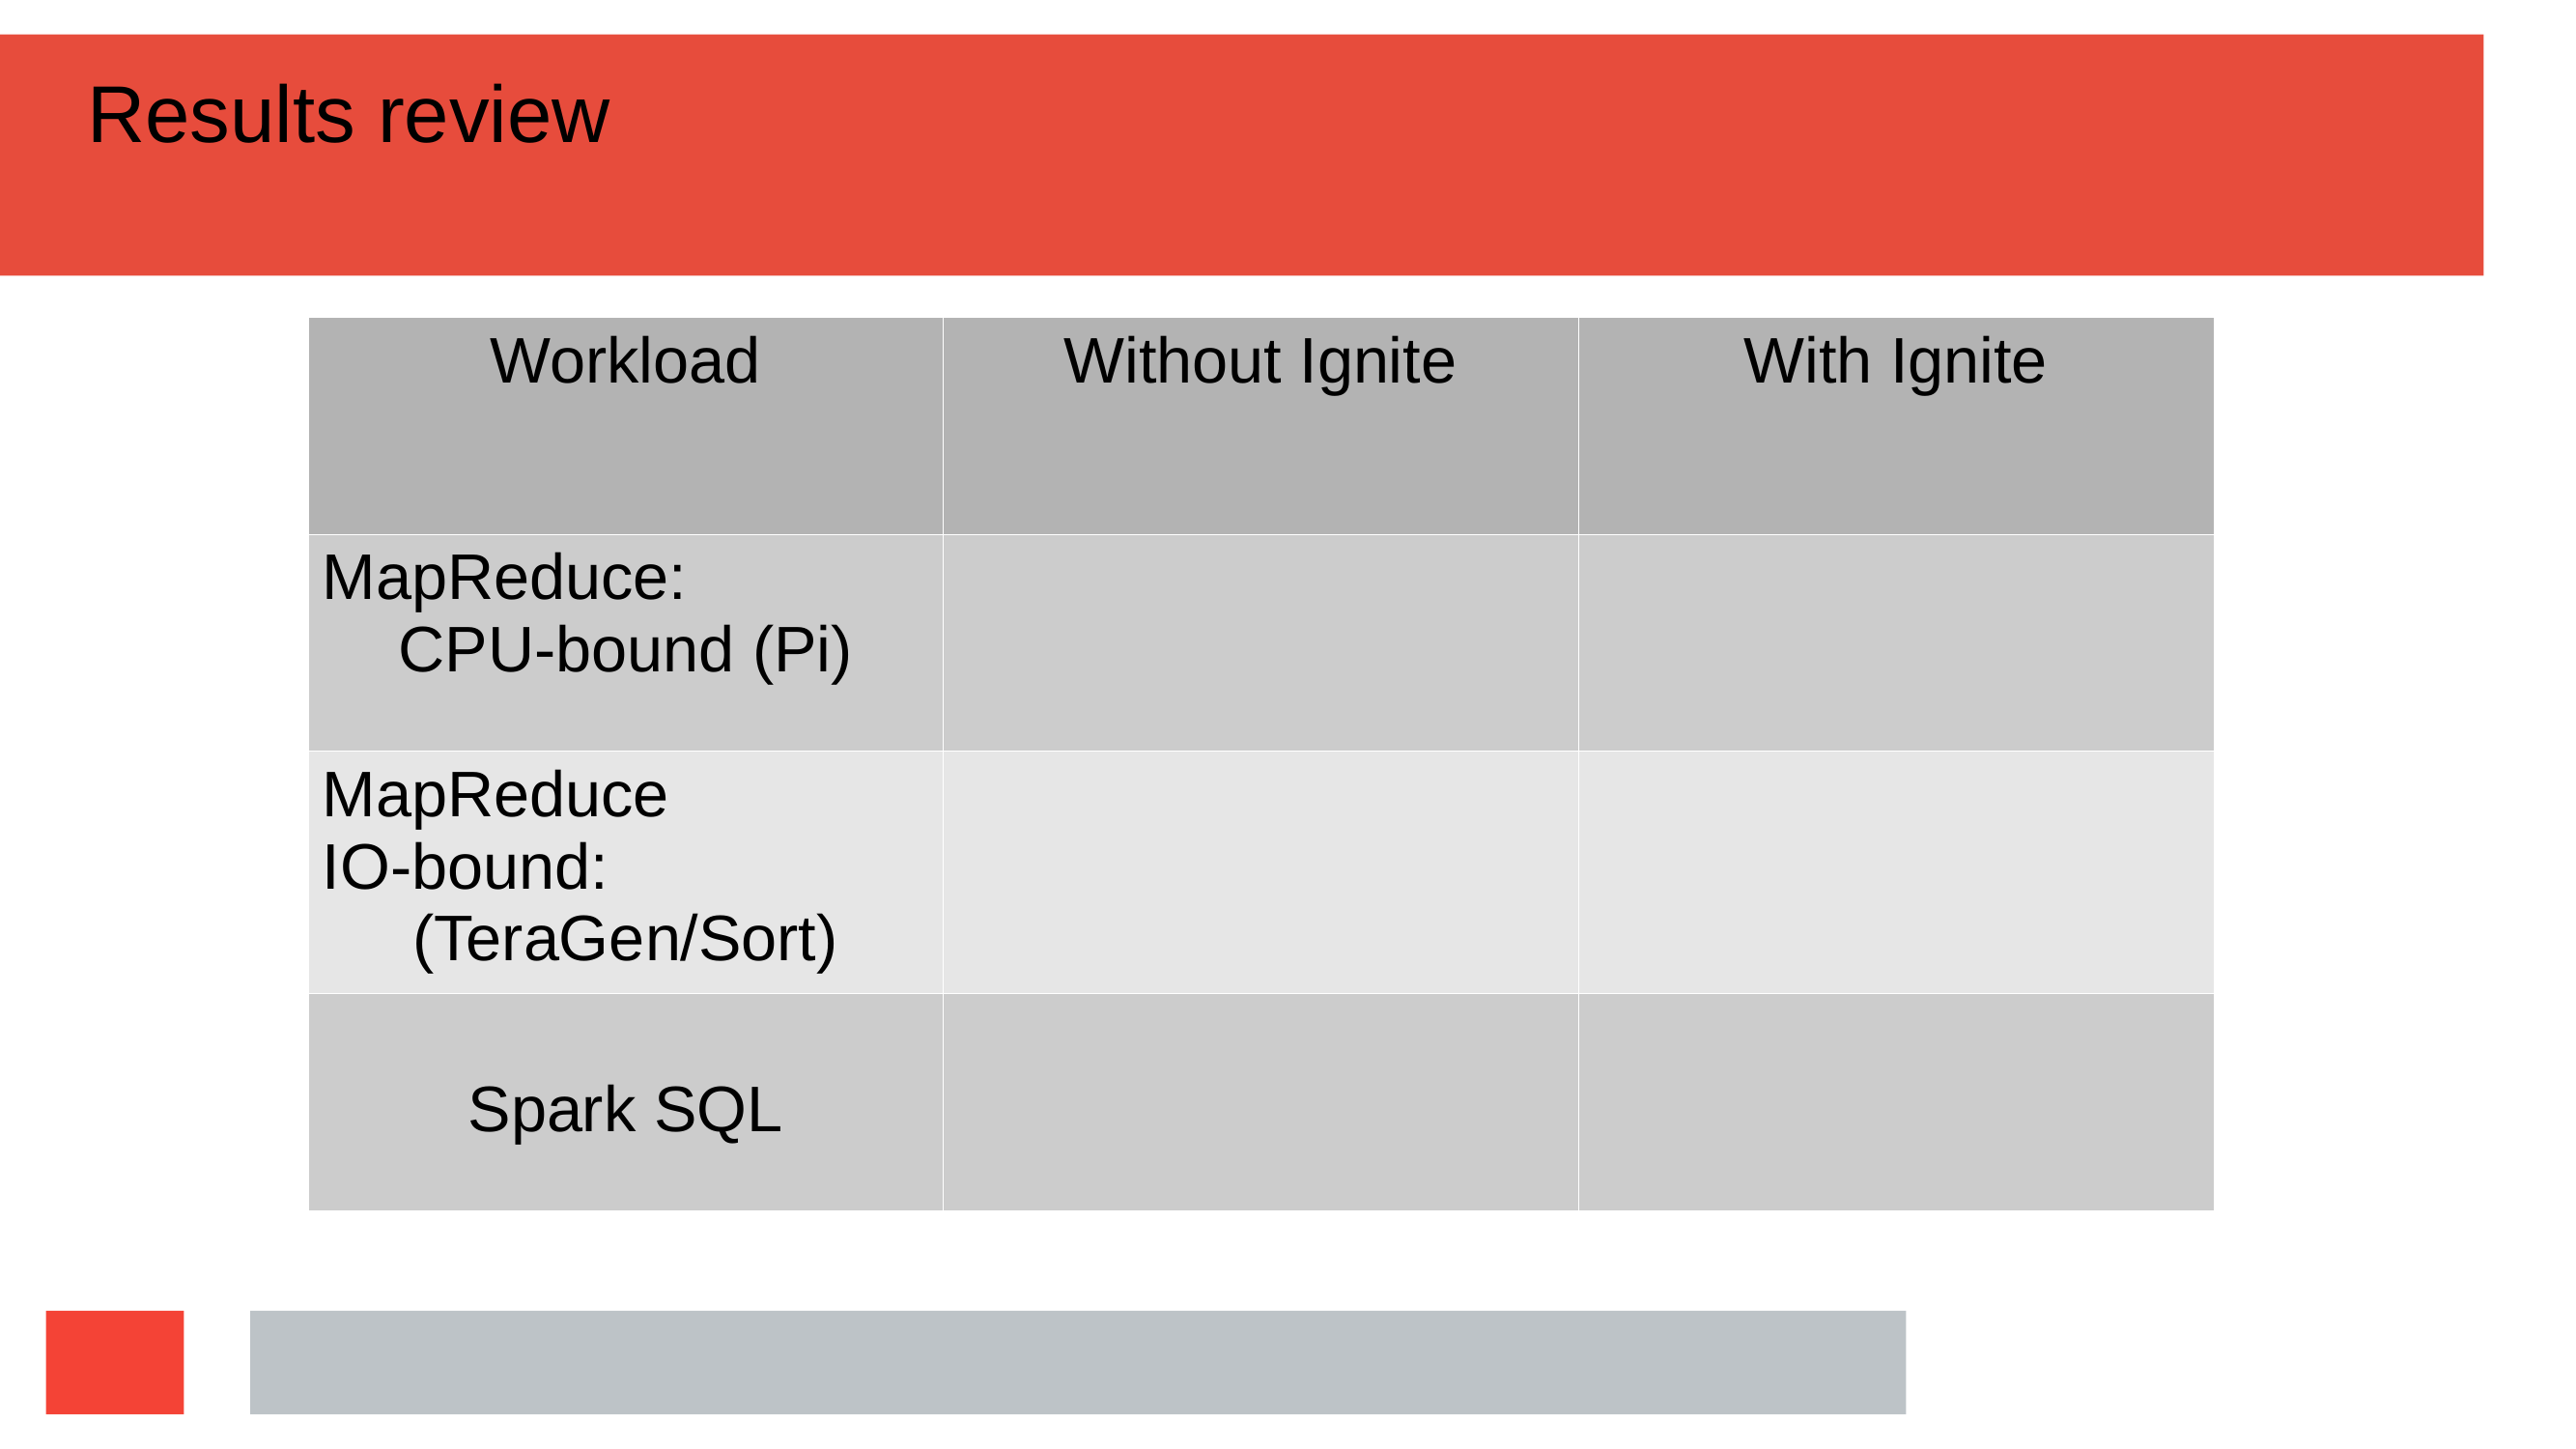

Results review
| Workload | Without Ignite | With Ignite |
| --- | --- | --- |
| MapReduce: CPU-bound (Pi) |  |  |
| MapReduce IO-bound: (TeraGen/Sort) |  |  |
| Spark SQL |  |  |